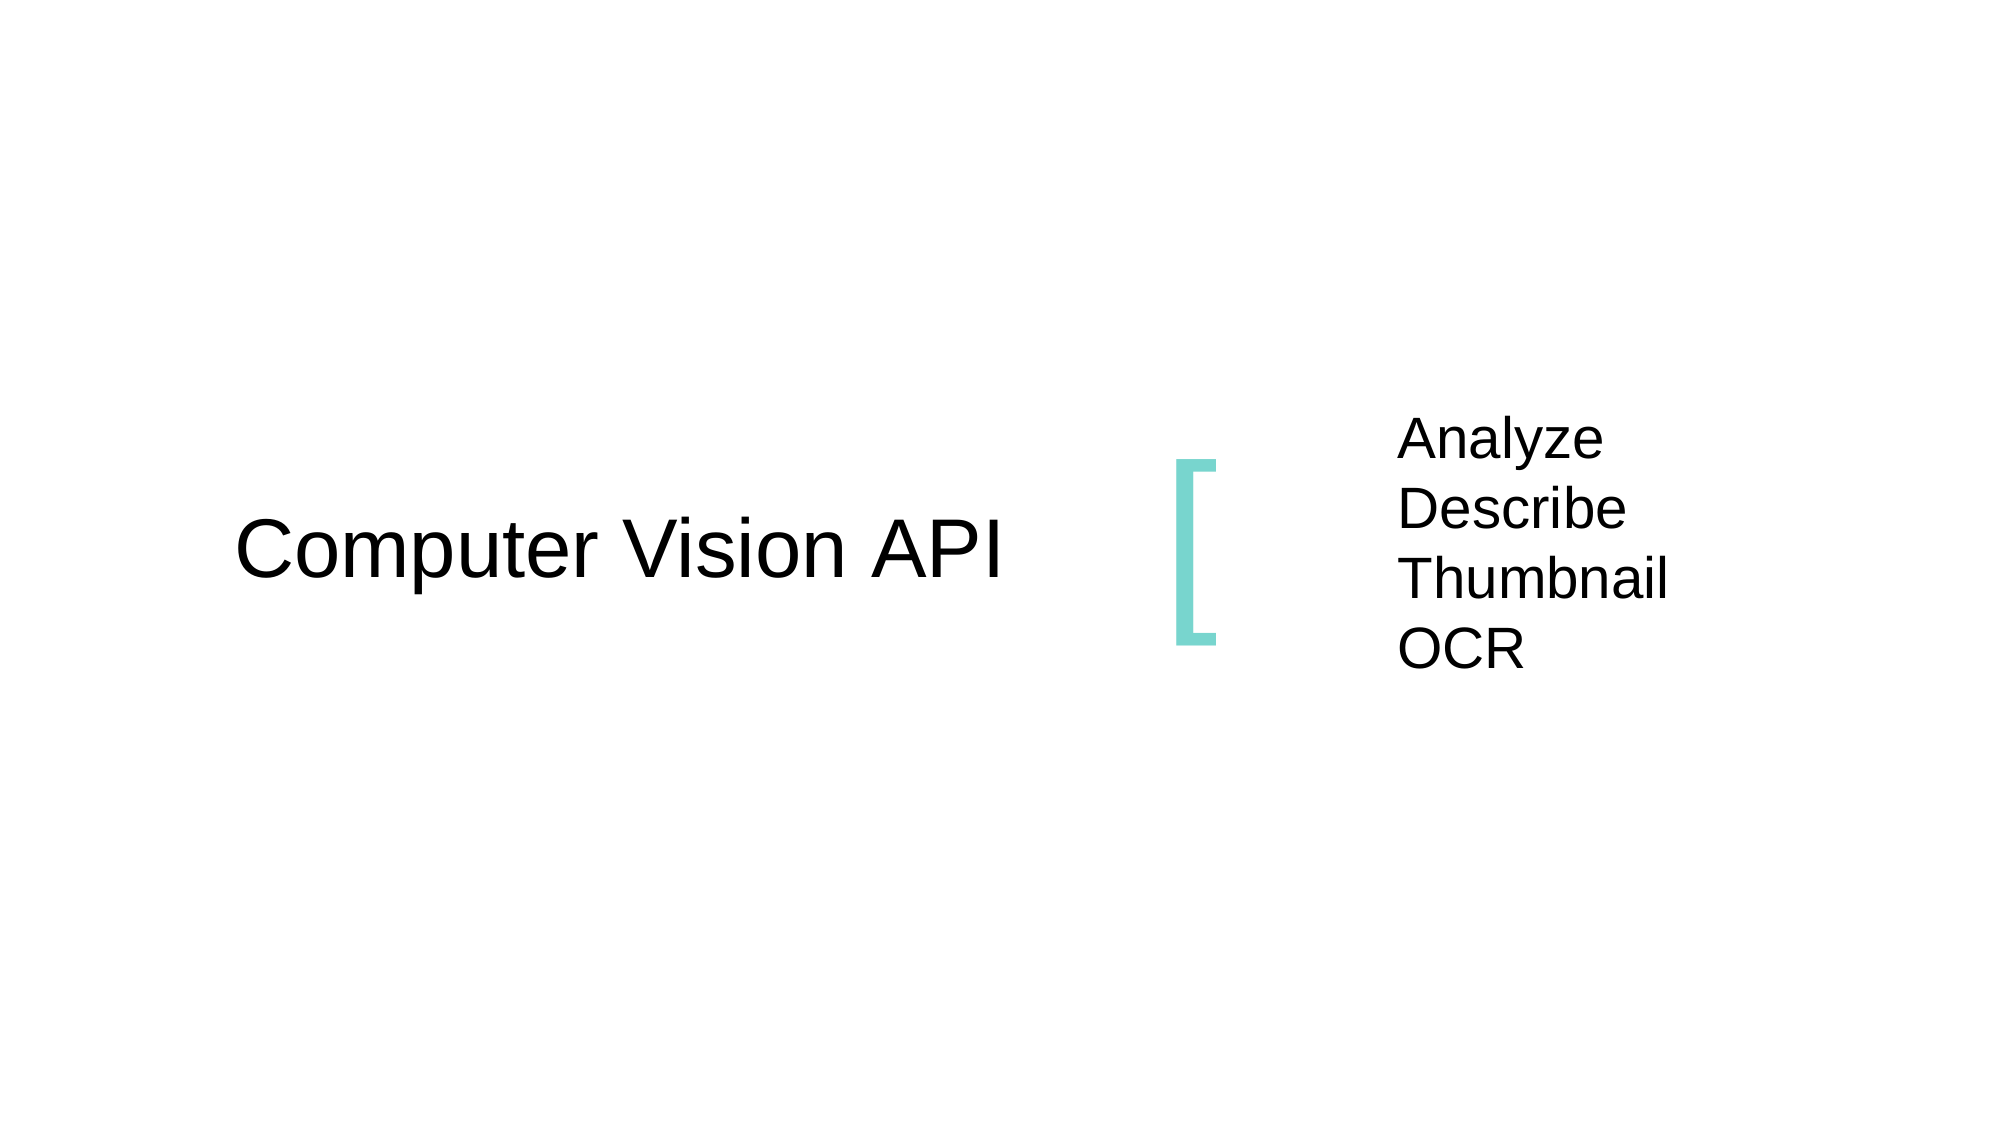

Analyze
Describe
Thumbnail
OCR
[
Computer Vision API